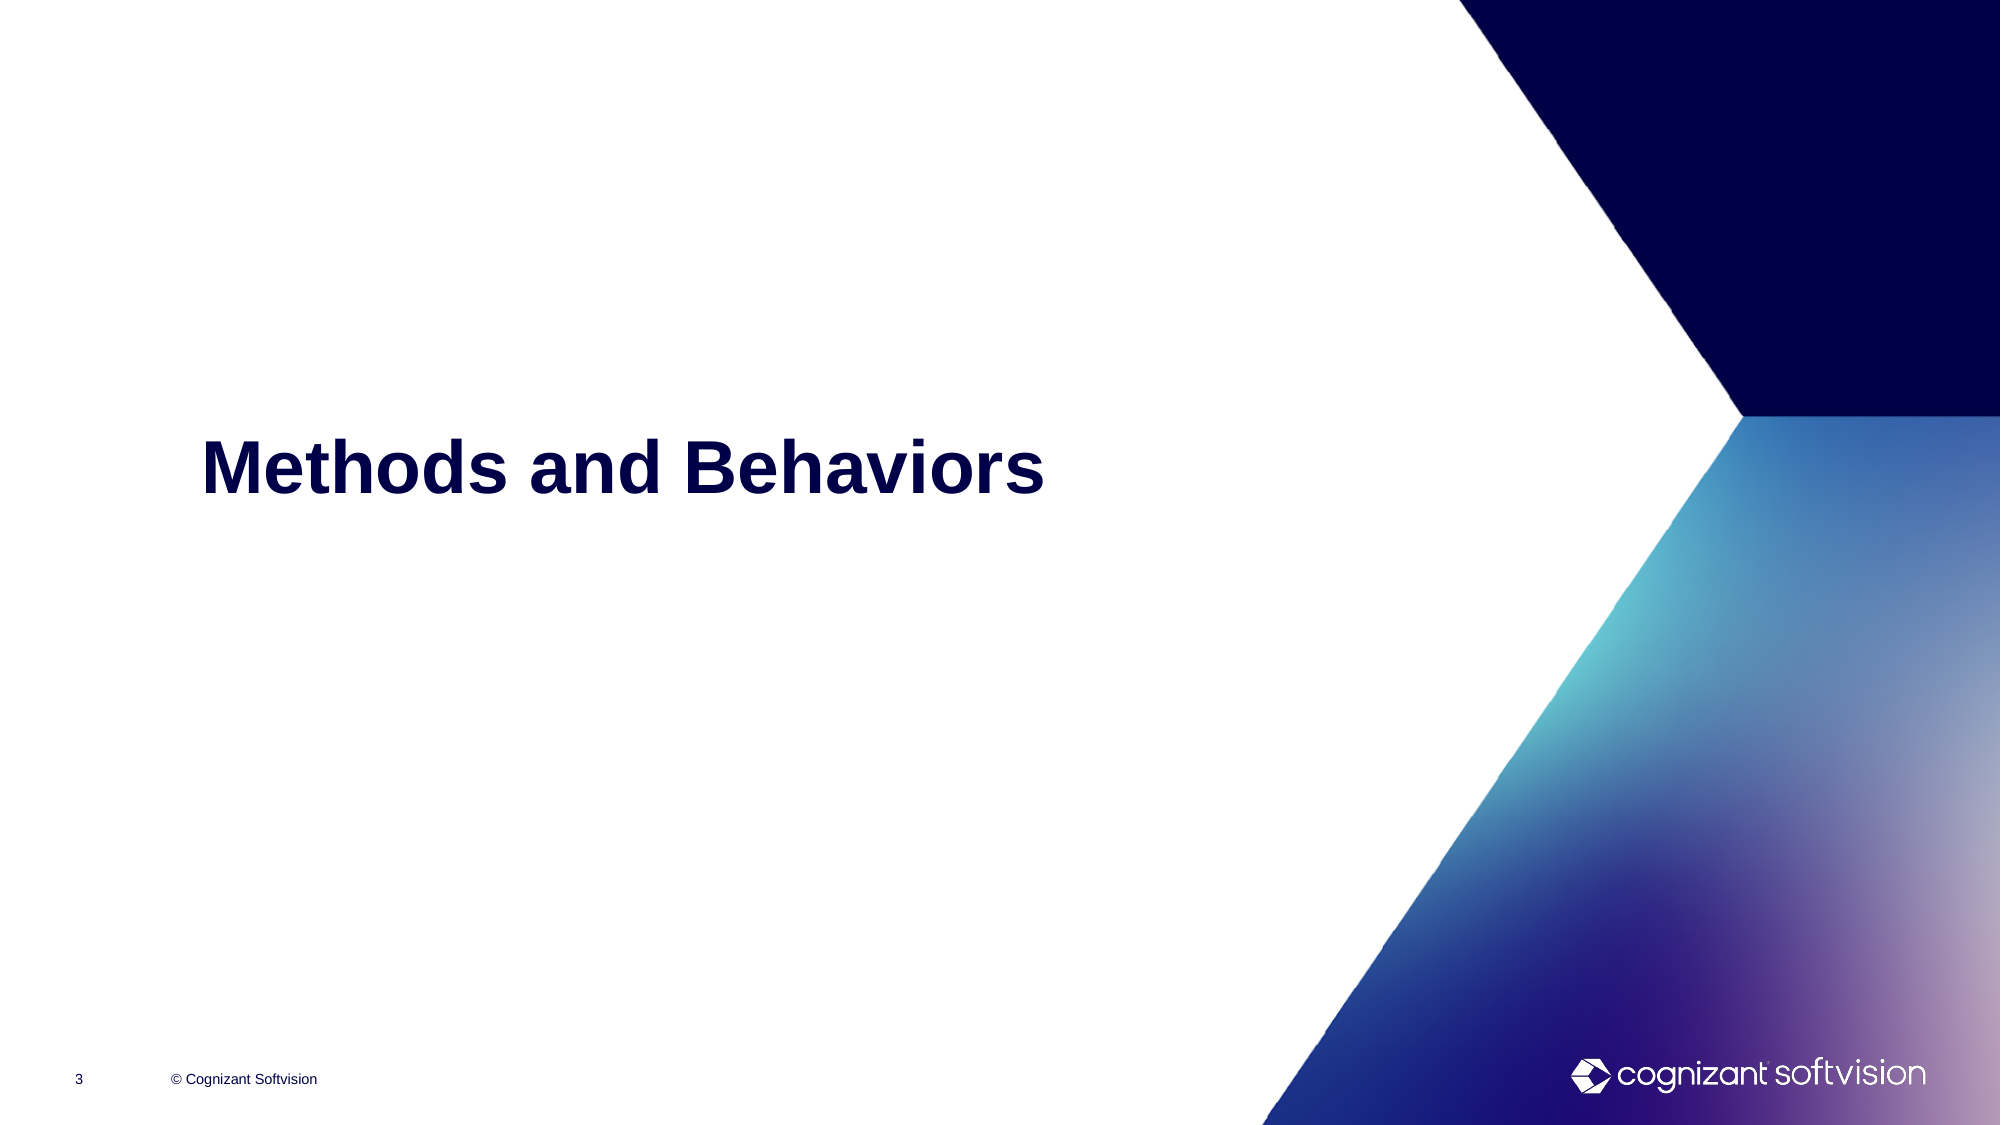

# Methods and Behaviors
3
© Cognizant Softvision